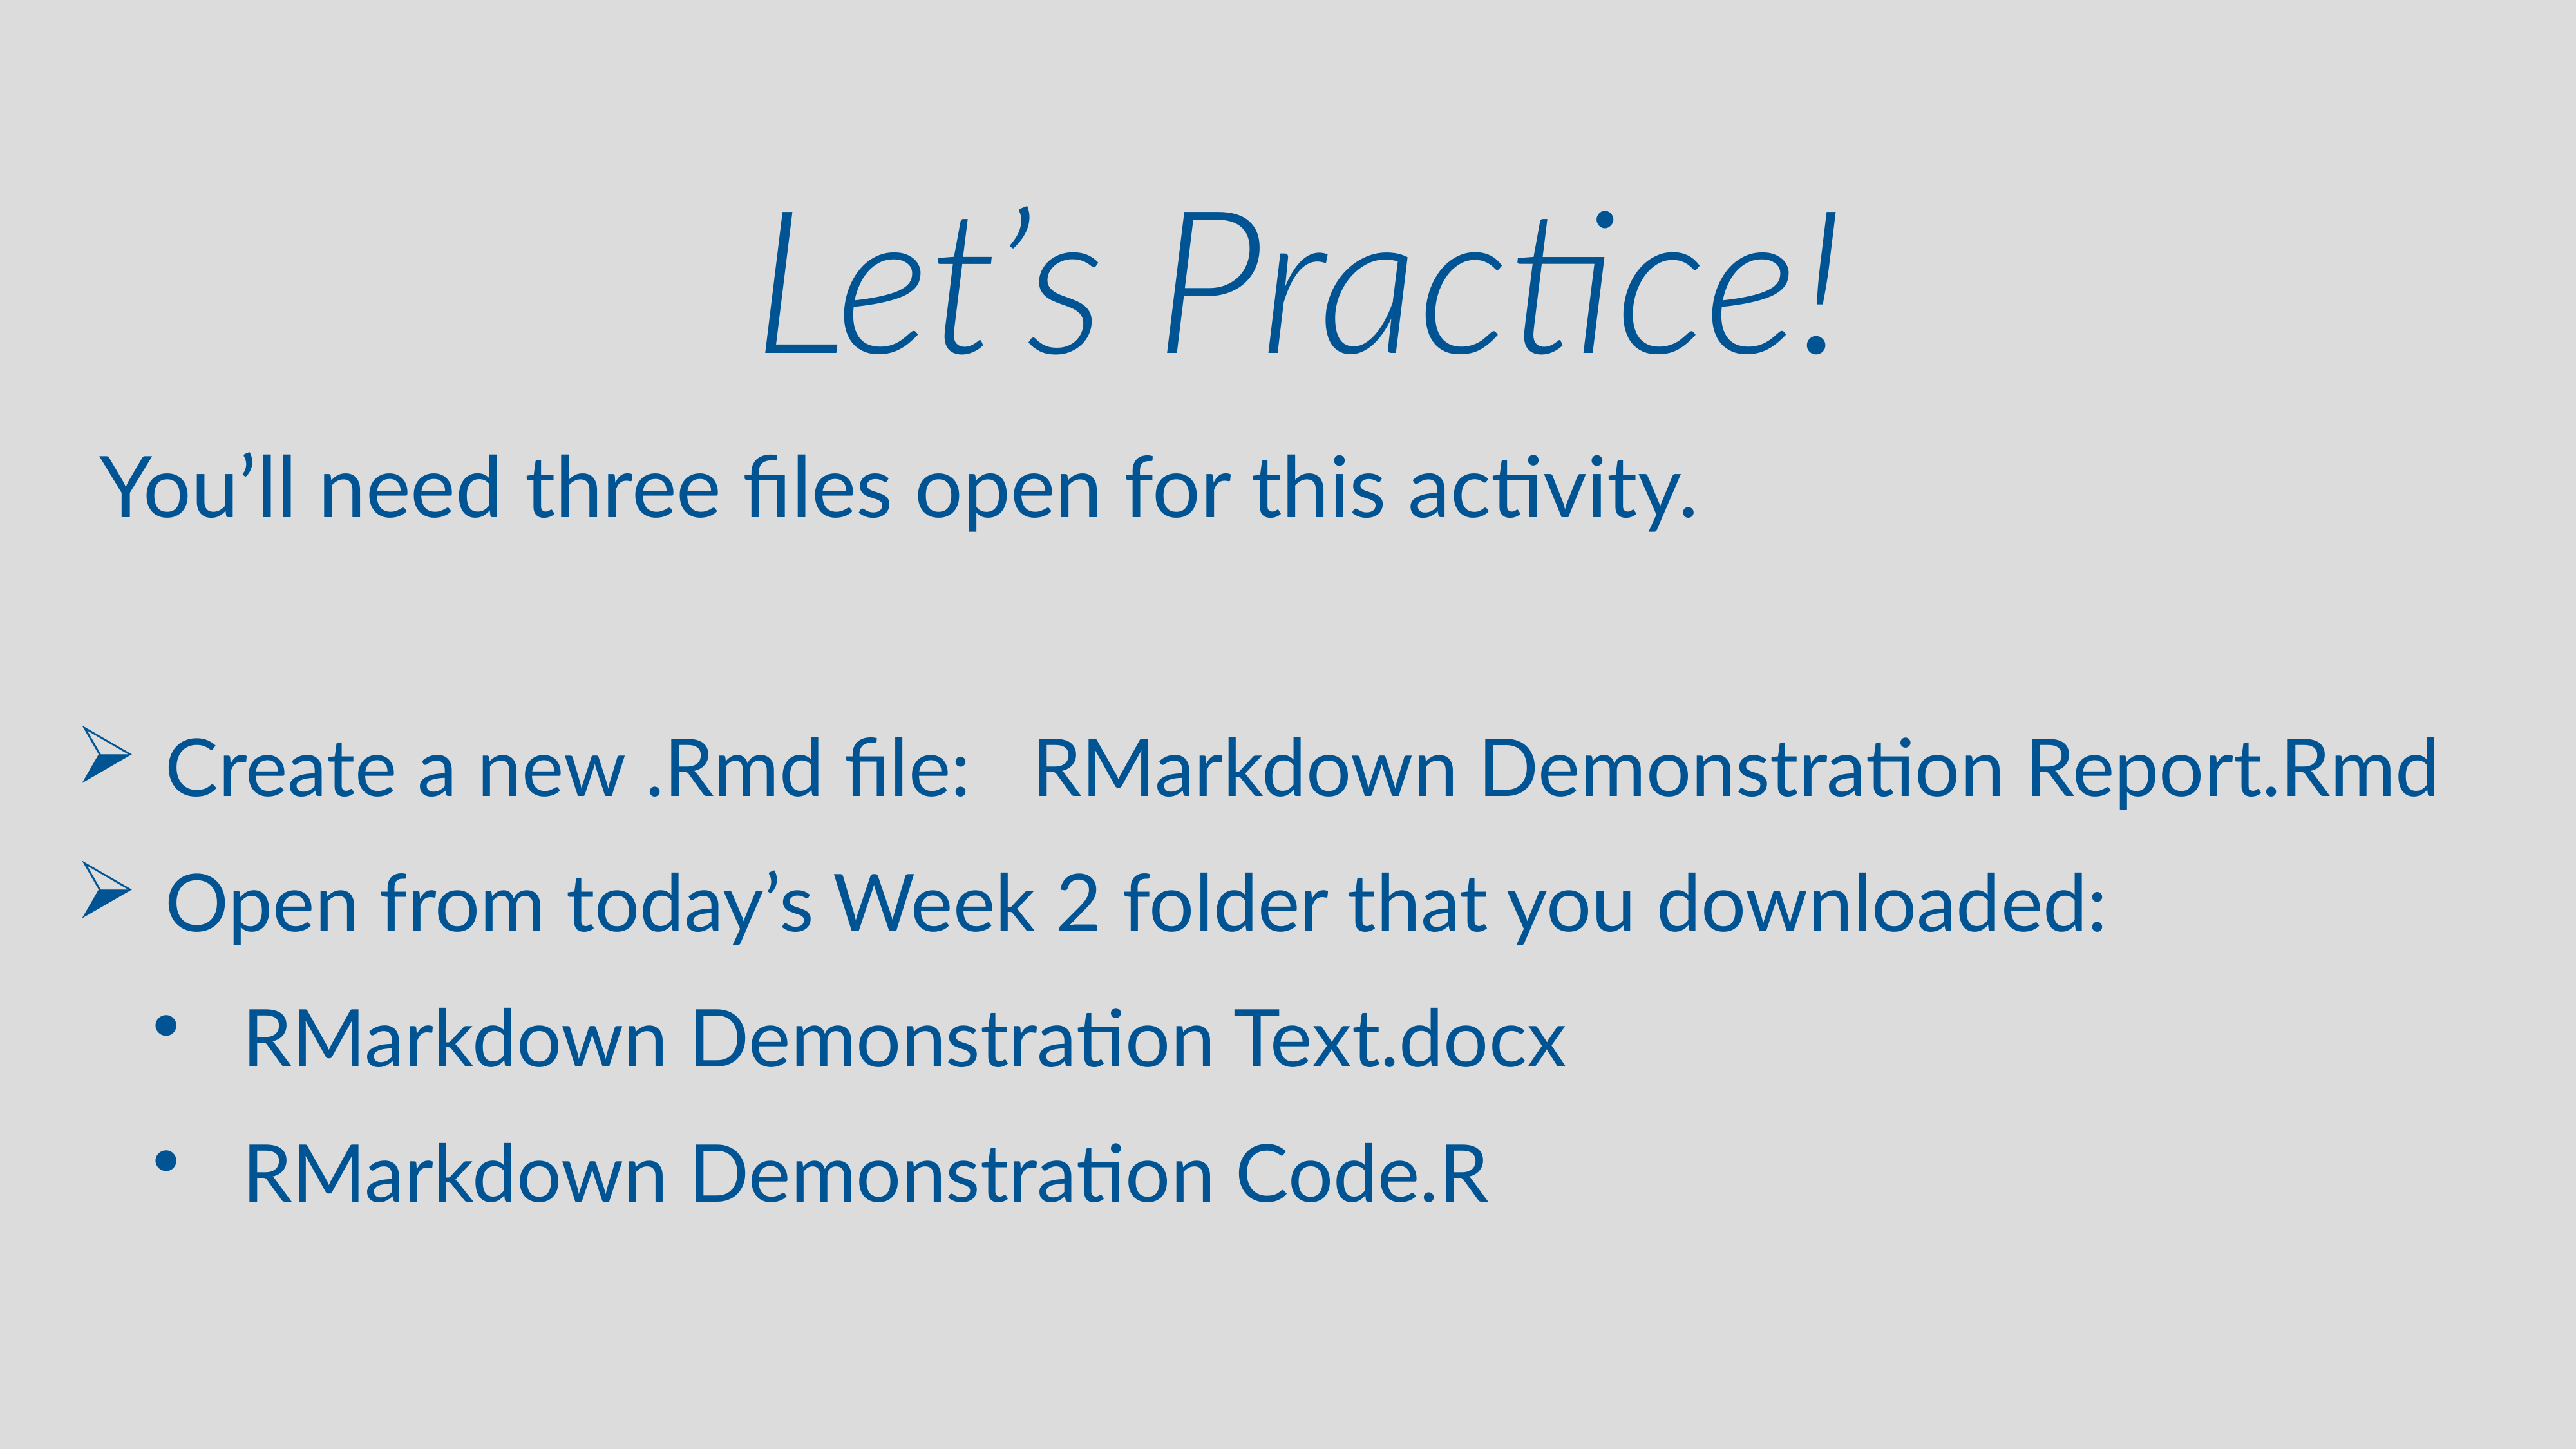

Let’s Practice!
You’ll need three files open for this activity.

Create a new .Rmd file:   RMarkdown Demonstration Report.Rmd
Open from today’s Week 2 folder that you downloaded:
RMarkdown Demonstration Text.docx
RMarkdown Demonstration Code.R